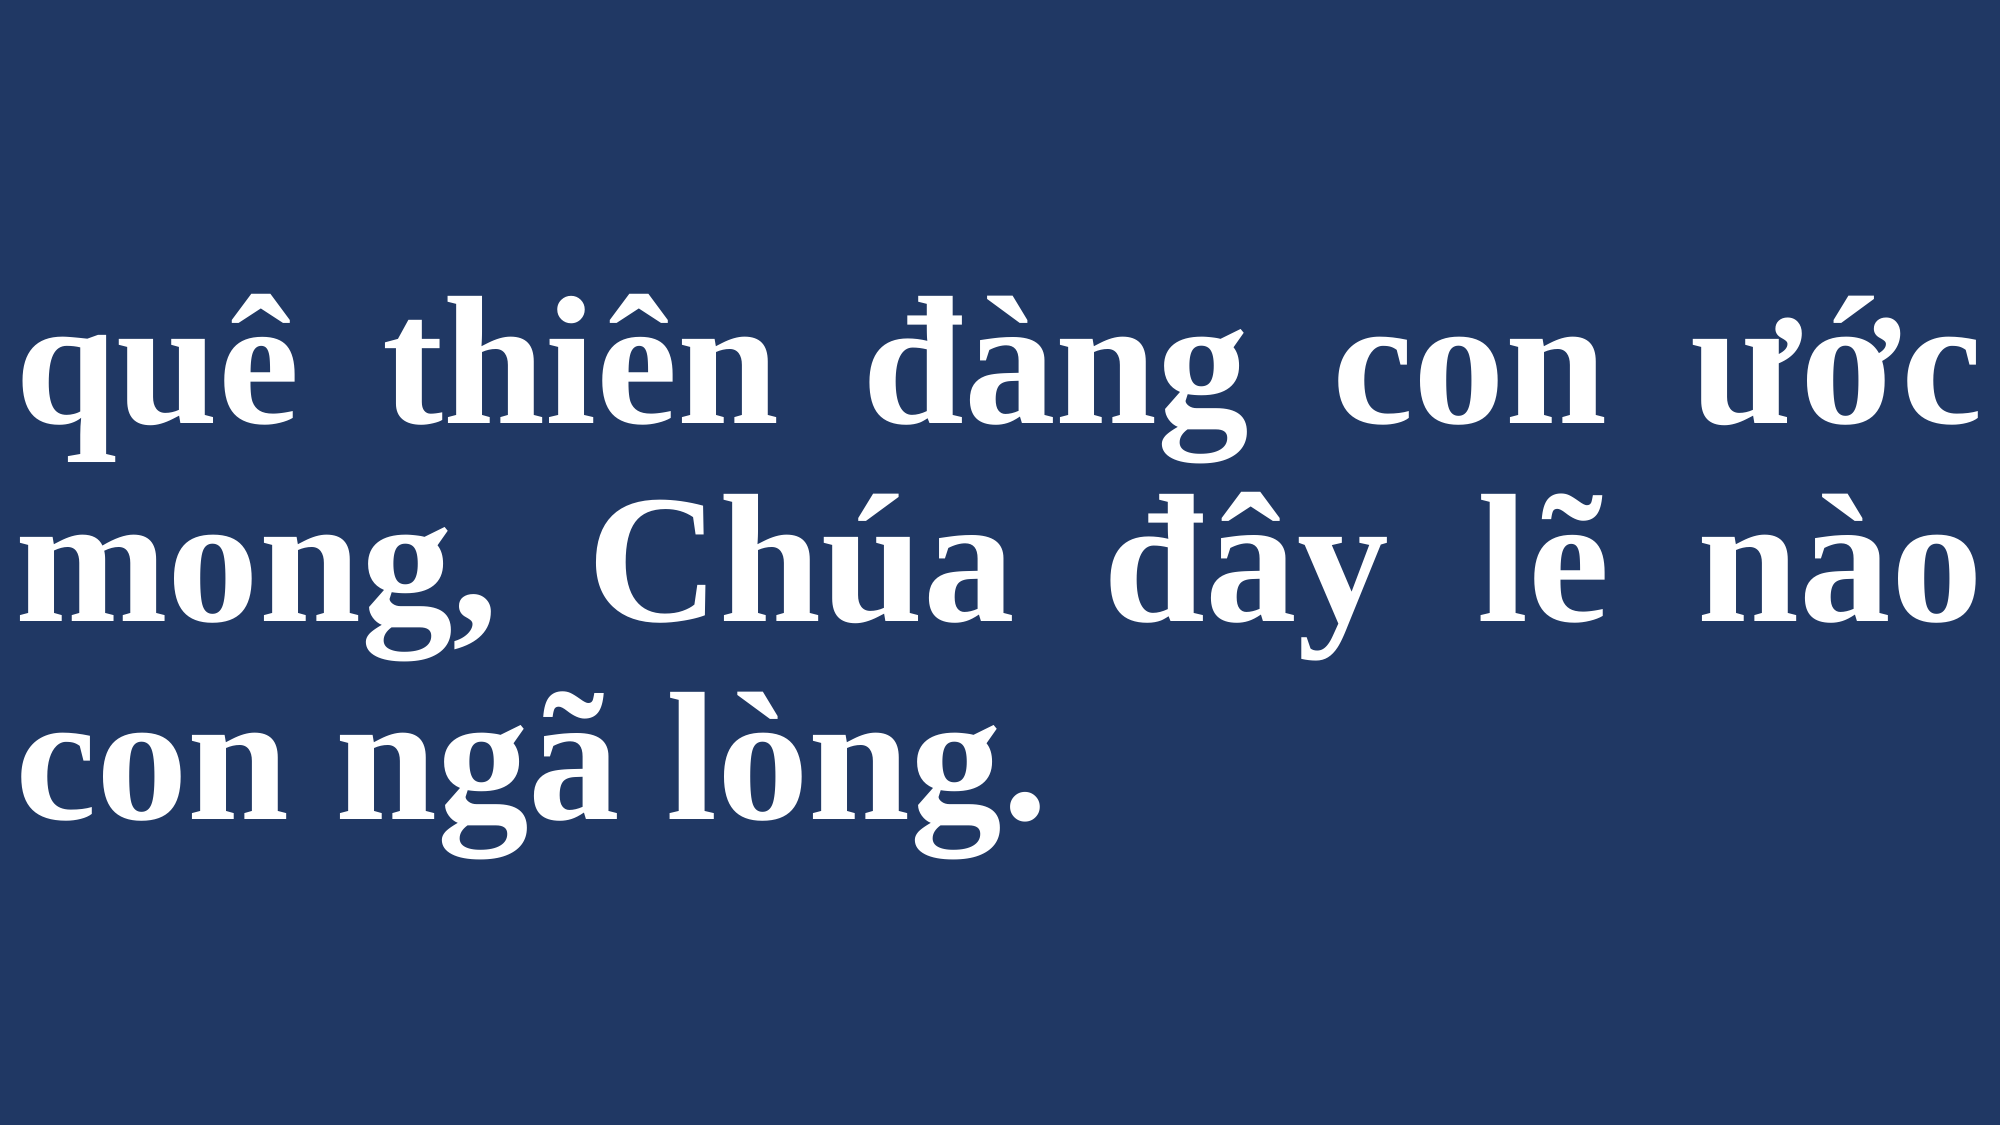

# quê thiên đàng con ước mong, Chúa đây lẽ nào con ngã lòng.